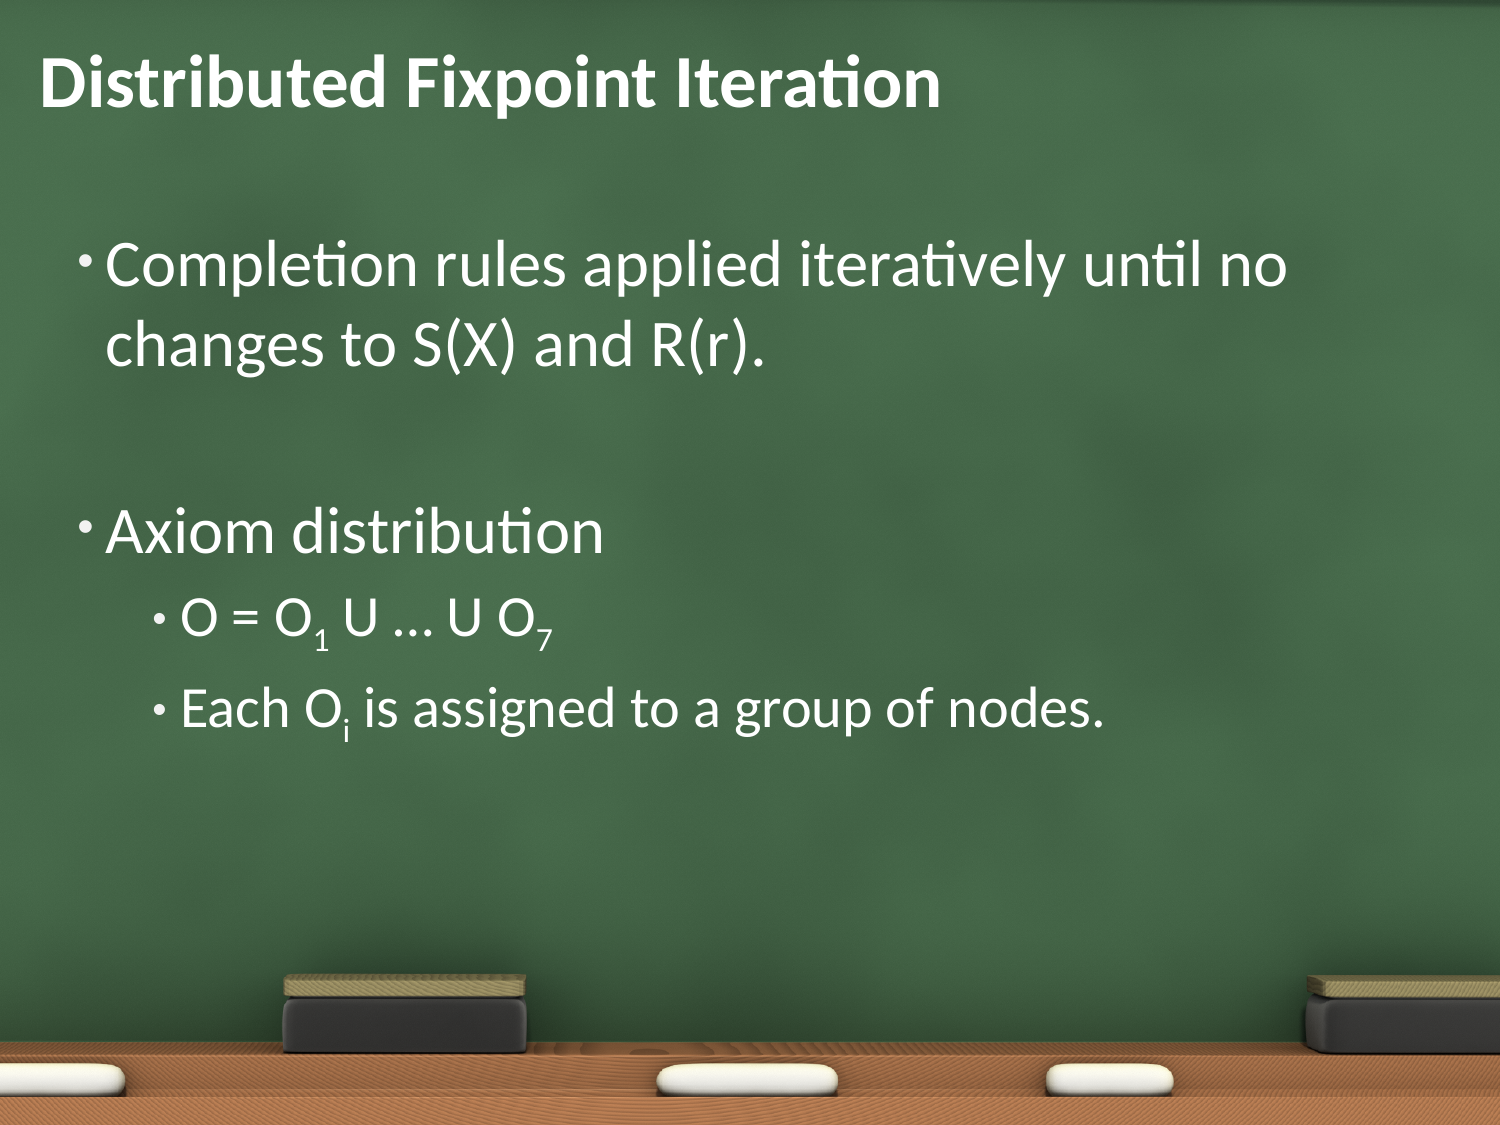

# Distributed Fixpoint Iteration
Completion rules applied iteratively until no changes to S(X) and R(r).

Axiom distribution
O = O1 U … U O7
Each Oi is assigned to a group of nodes.